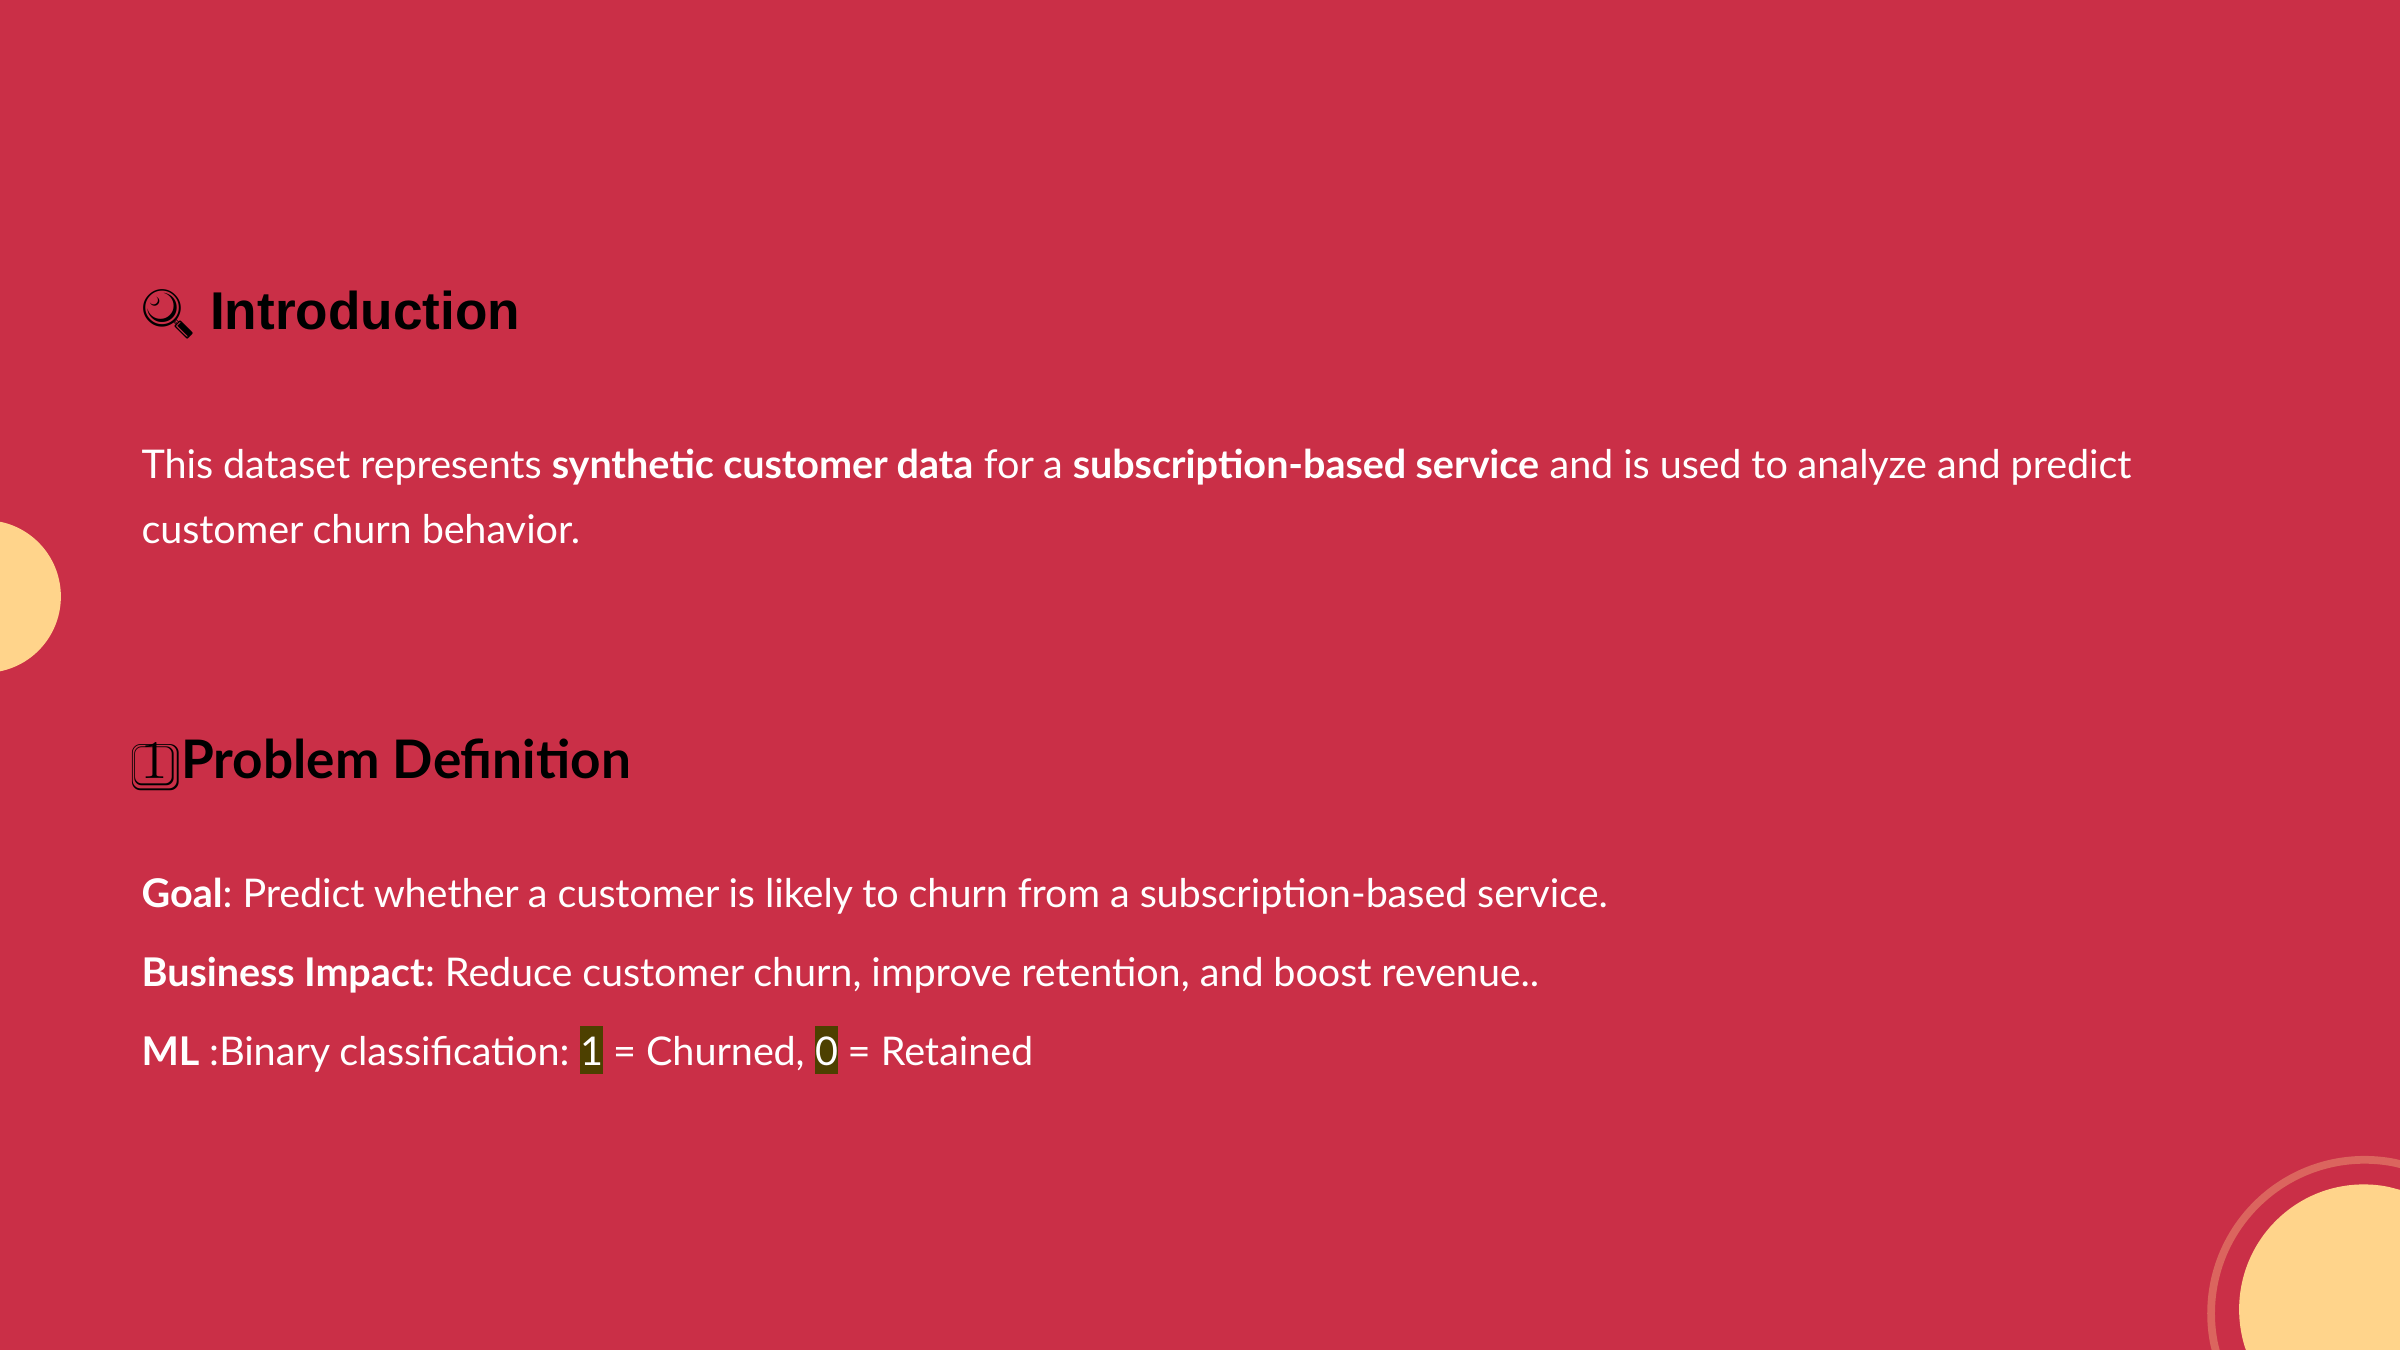

🔍 Introduction
This dataset represents synthetic customer data for a subscription-based service and is used to analyze and predict customer churn behavior.

1️⃣ Problem Definition
Goal: Predict whether a customer is likely to churn from a subscription-based service.
Business Impact: Reduce customer churn, improve retention, and boost revenue..
ML :Binary classification: 1 = Churned, 0 = Retained